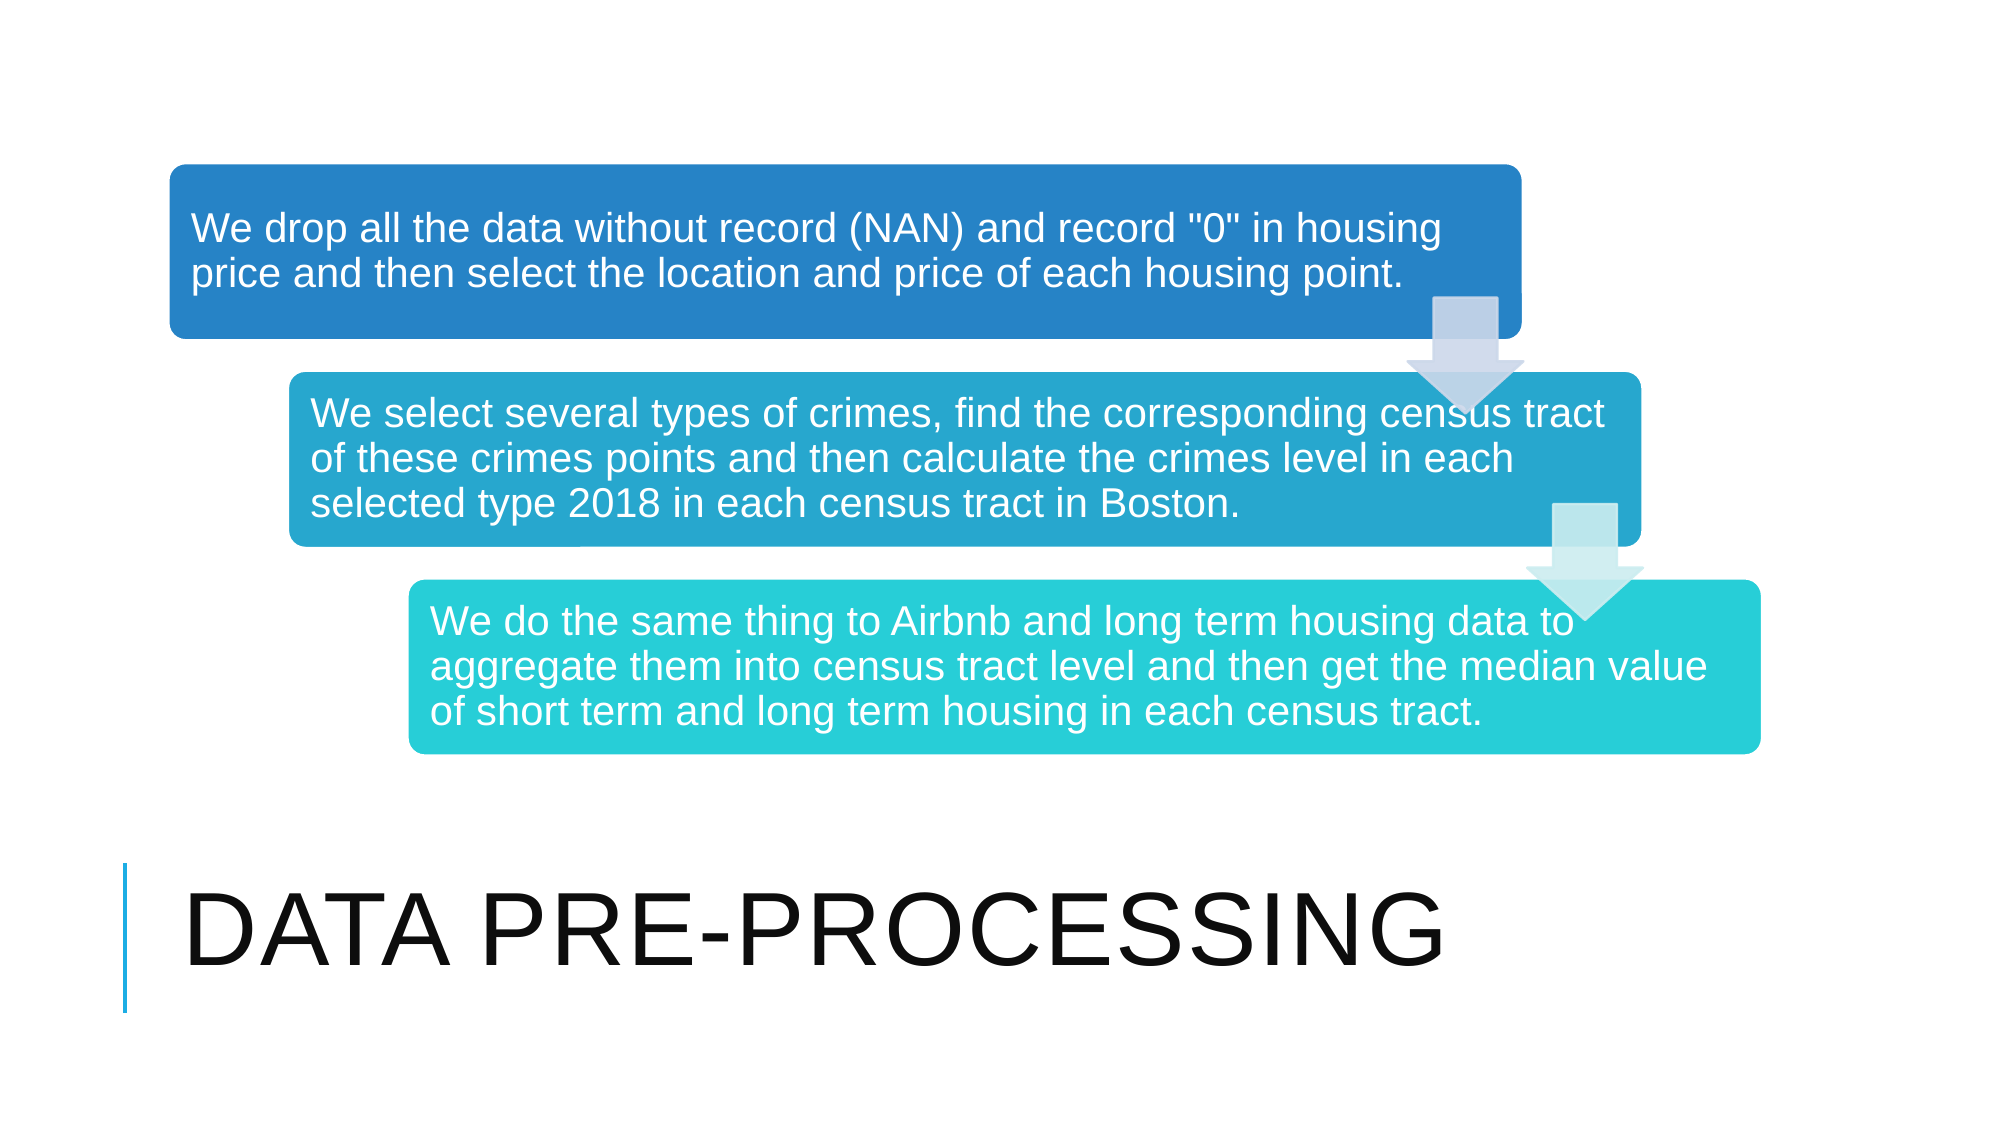

We drop all the data without record (NAN) and record "0" in housing price and then select the location and price of each housing point.
We select several types of crimes, find the corresponding census tract of these crimes points and then calculate the crimes level in each selected type 2018 in each census tract in Boston.
We do the same thing to Airbnb and long term housing data to aggregate them into census tract level and then get the median value of short term and long term housing in each census tract.

# DATA pre-processing